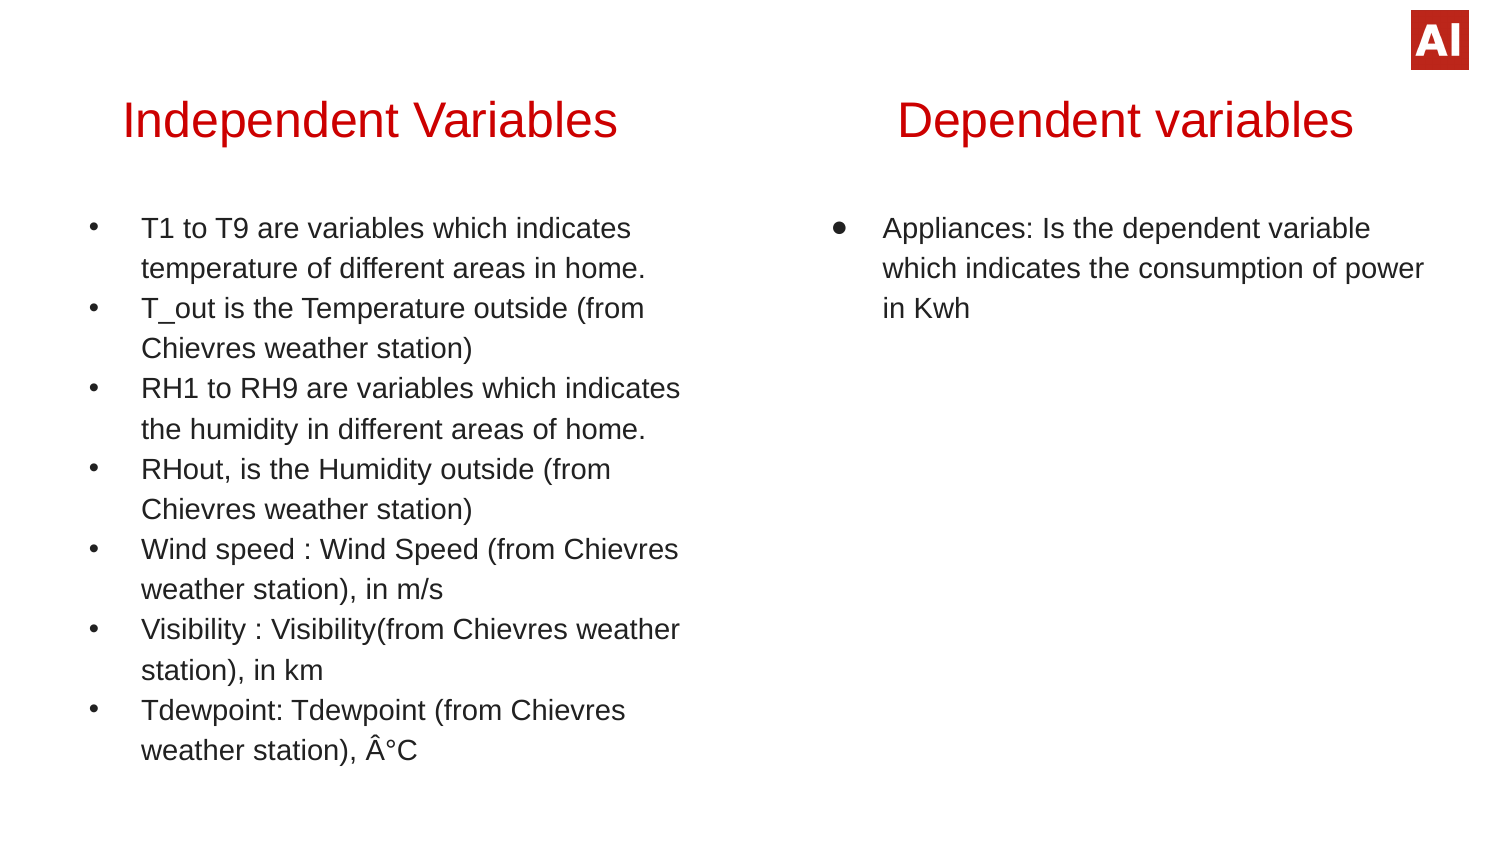

# Independent Variables                    Dependent variables
T1 to T9 are variables which indicates temperature of different areas in home.
T_out is the Temperature outside (from Chievres weather station)
RH1 to RH9 are variables which indicates the humidity in different areas of home.
RHout, is the Humidity outside (from Chievres weather station)
Wind speed : Wind Speed (from Chievres weather station), in m/s
Visibility : Visibility(from Chievres weather station), in km
Tdewpoint: Tdewpoint (from Chievres weather station), Â°C

Appliances: Is the dependent variable which indicates the consumption of power in Kwh